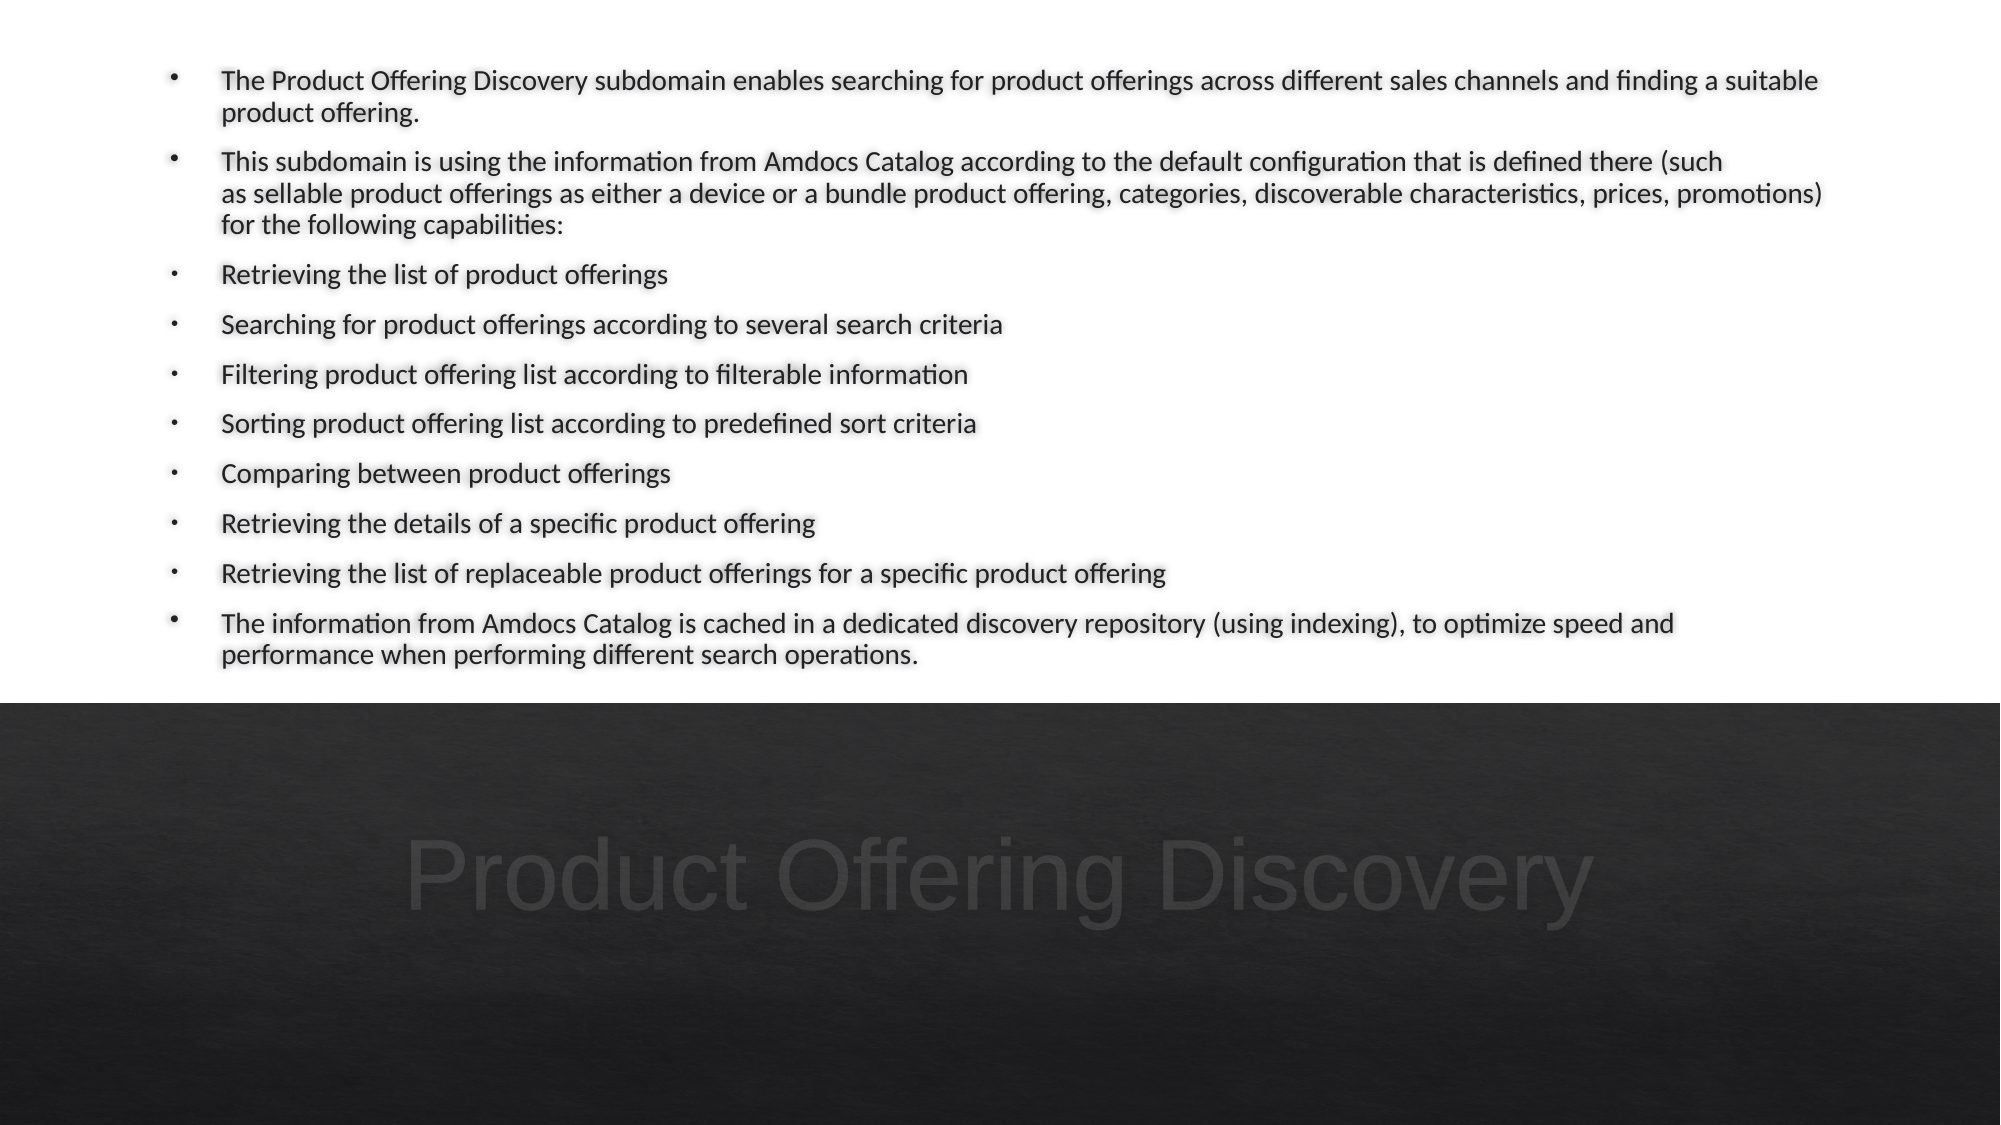

The Product Offering Discovery subdomain enables searching for product offerings across different sales channels and finding a suitable product offering.
This subdomain is using the information from Amdocs Catalog according to the default configuration that is defined there (such as sellable product offerings as either a device or a bundle product offering, categories, discoverable characteristics, prices, promotions) for the following capabilities:
Retrieving the list of product offerings
Searching for product offerings according to several search criteria
Filtering product offering list according to filterable information
Sorting product offering list according to predefined sort criteria
Comparing between product offerings
Retrieving the details of a specific product offering
Retrieving the list of replaceable product offerings for a specific product offering
The information from Amdocs Catalog is cached in a dedicated discovery repository (using indexing), to optimize speed and performance when performing different search operations.

# Product Offering Discovery